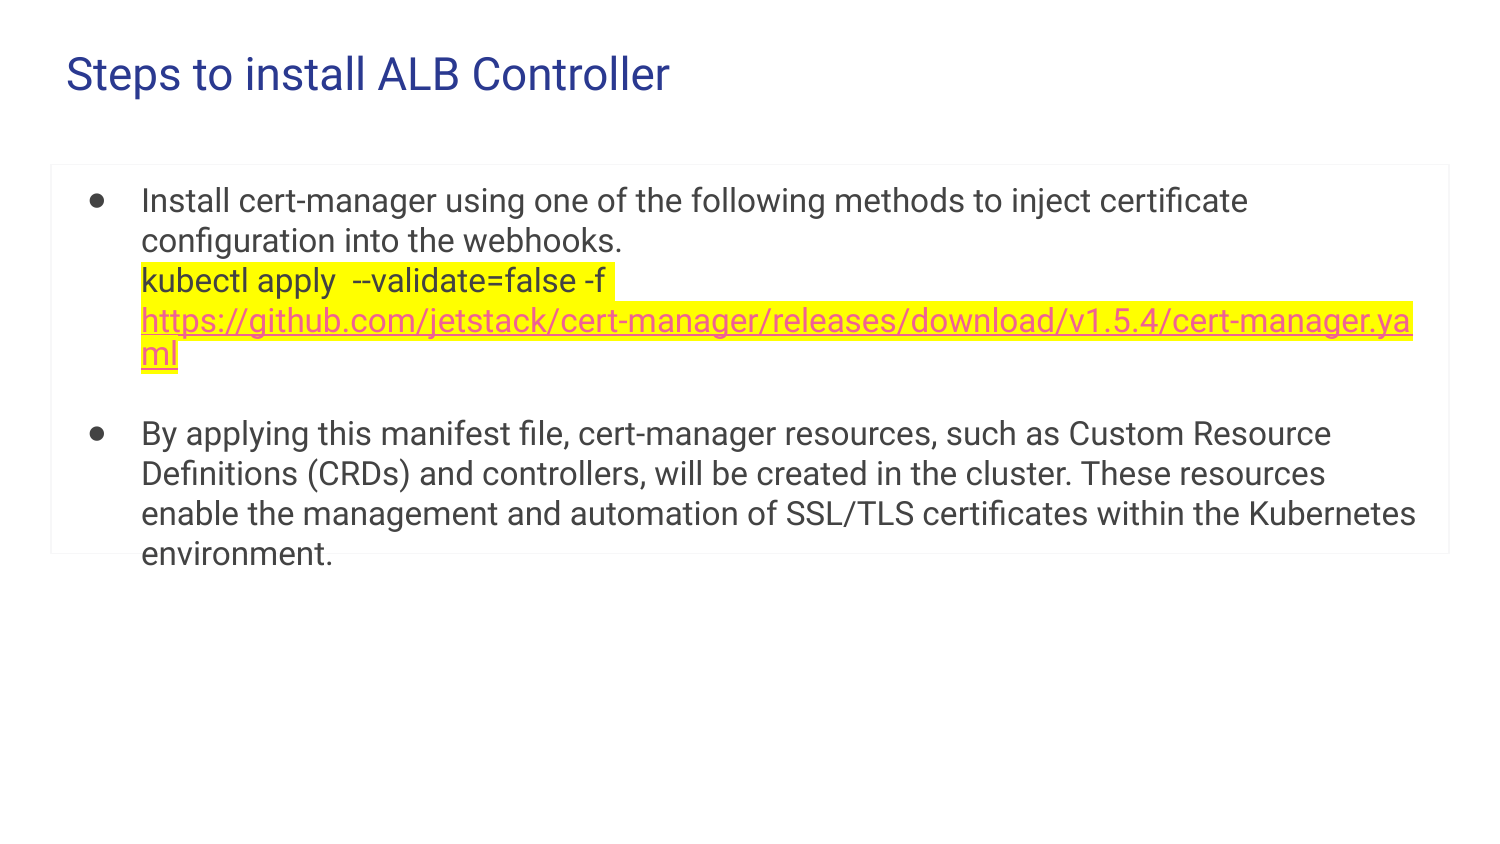

# Steps to install ALB Controller
Install cert-manager using one of the following methods to inject certificate configuration into the webhooks.
kubectl apply  --validate=false -f https://github.com/jetstack/cert-manager/releases/download/v1.5.4/cert-manager.yaml

By applying this manifest file, cert-manager resources, such as Custom Resource Definitions (CRDs) and controllers, will be created in the cluster. These resources enable the management and automation of SSL/TLS certificates within the Kubernetes environment.